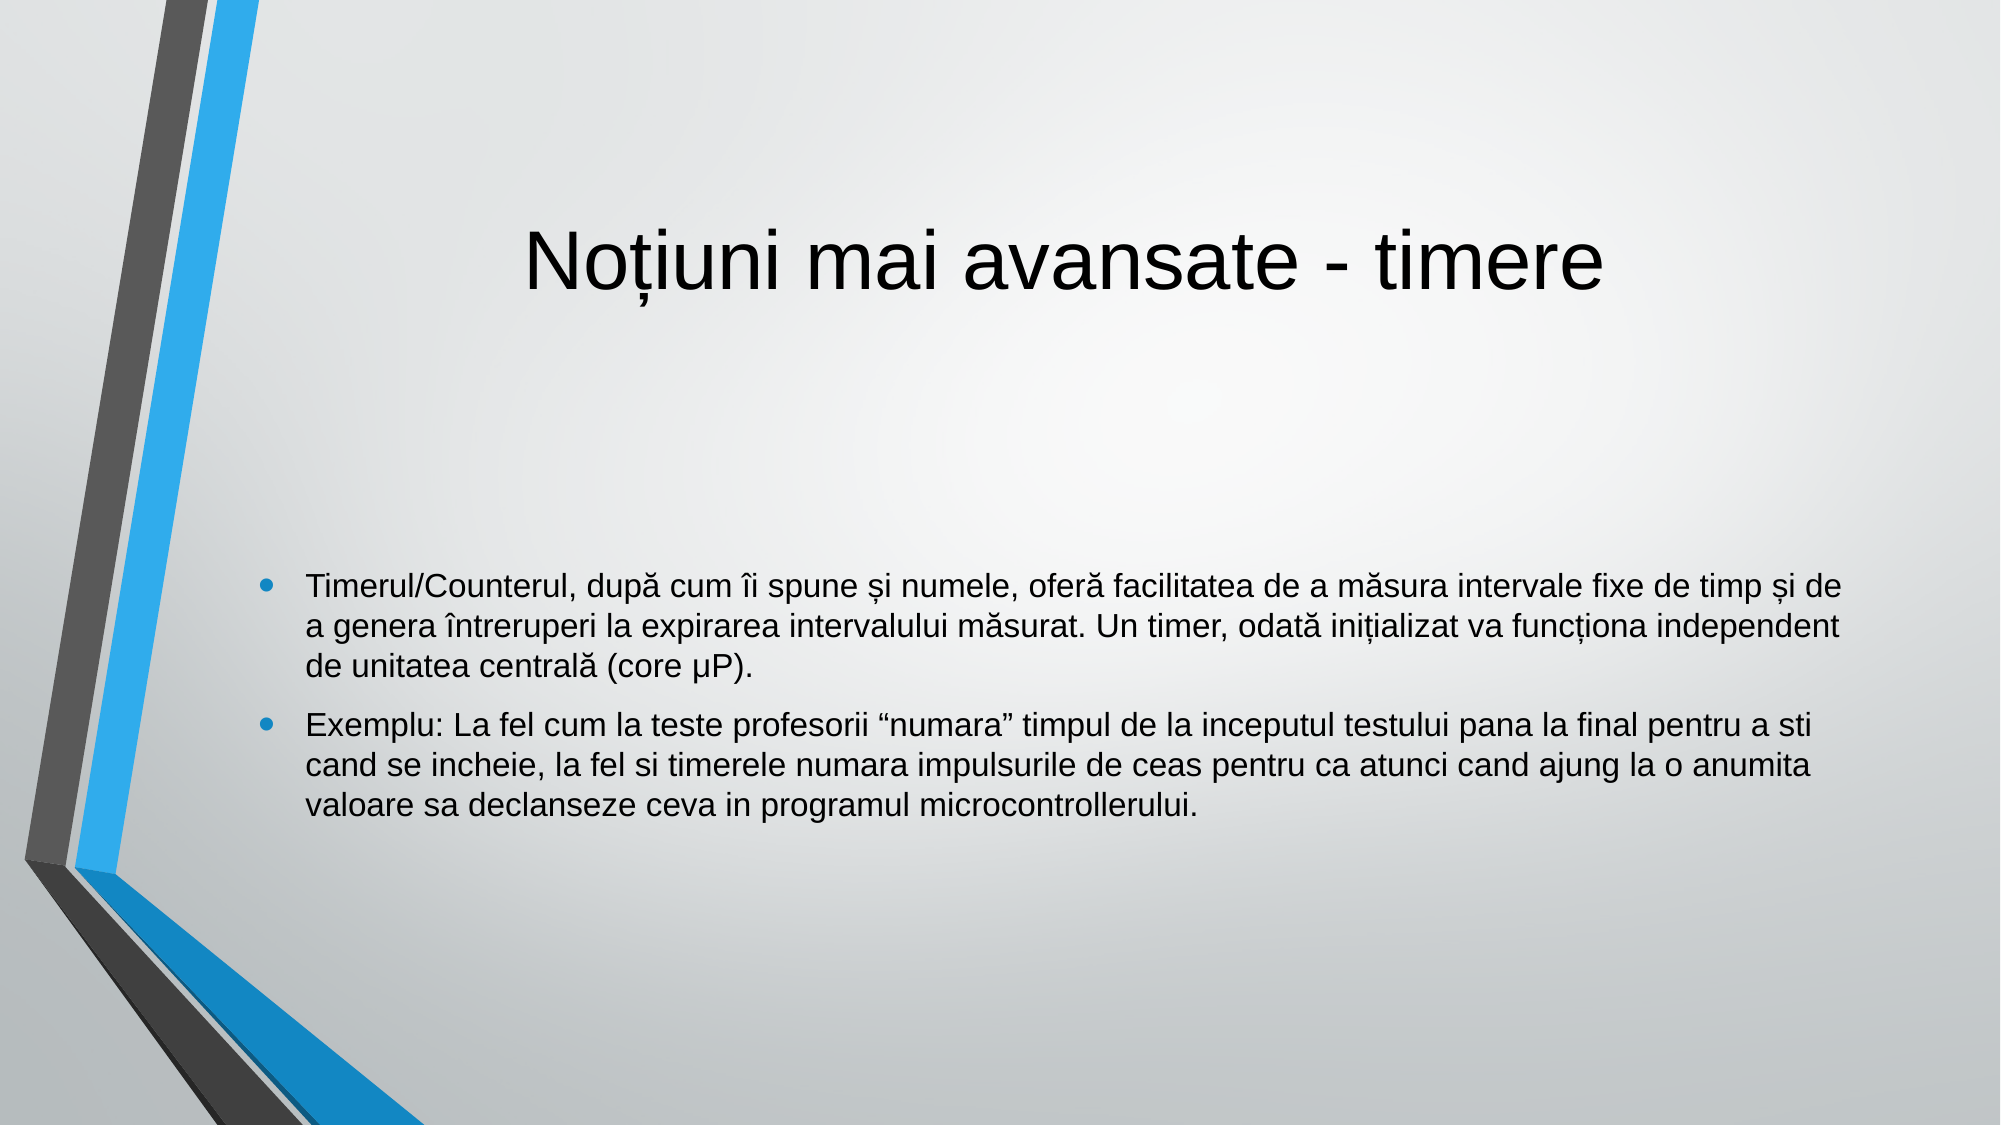

# Noțiuni mai avansate - timere
Timerul/Counterul, după cum îi spune și numele, oferă facilitatea de a măsura intervale fixe de timp și de a genera întreruperi la expirarea intervalului măsurat. Un timer, odată inițializat va funcționa independent de unitatea centrală (core μP).
Exemplu: La fel cum la teste profesorii “numara” timpul de la inceputul testului pana la final pentru a sti cand se incheie, la fel si timerele numara impulsurile de ceas pentru ca atunci cand ajung la o anumita valoare sa declanseze ceva in programul microcontrollerului.